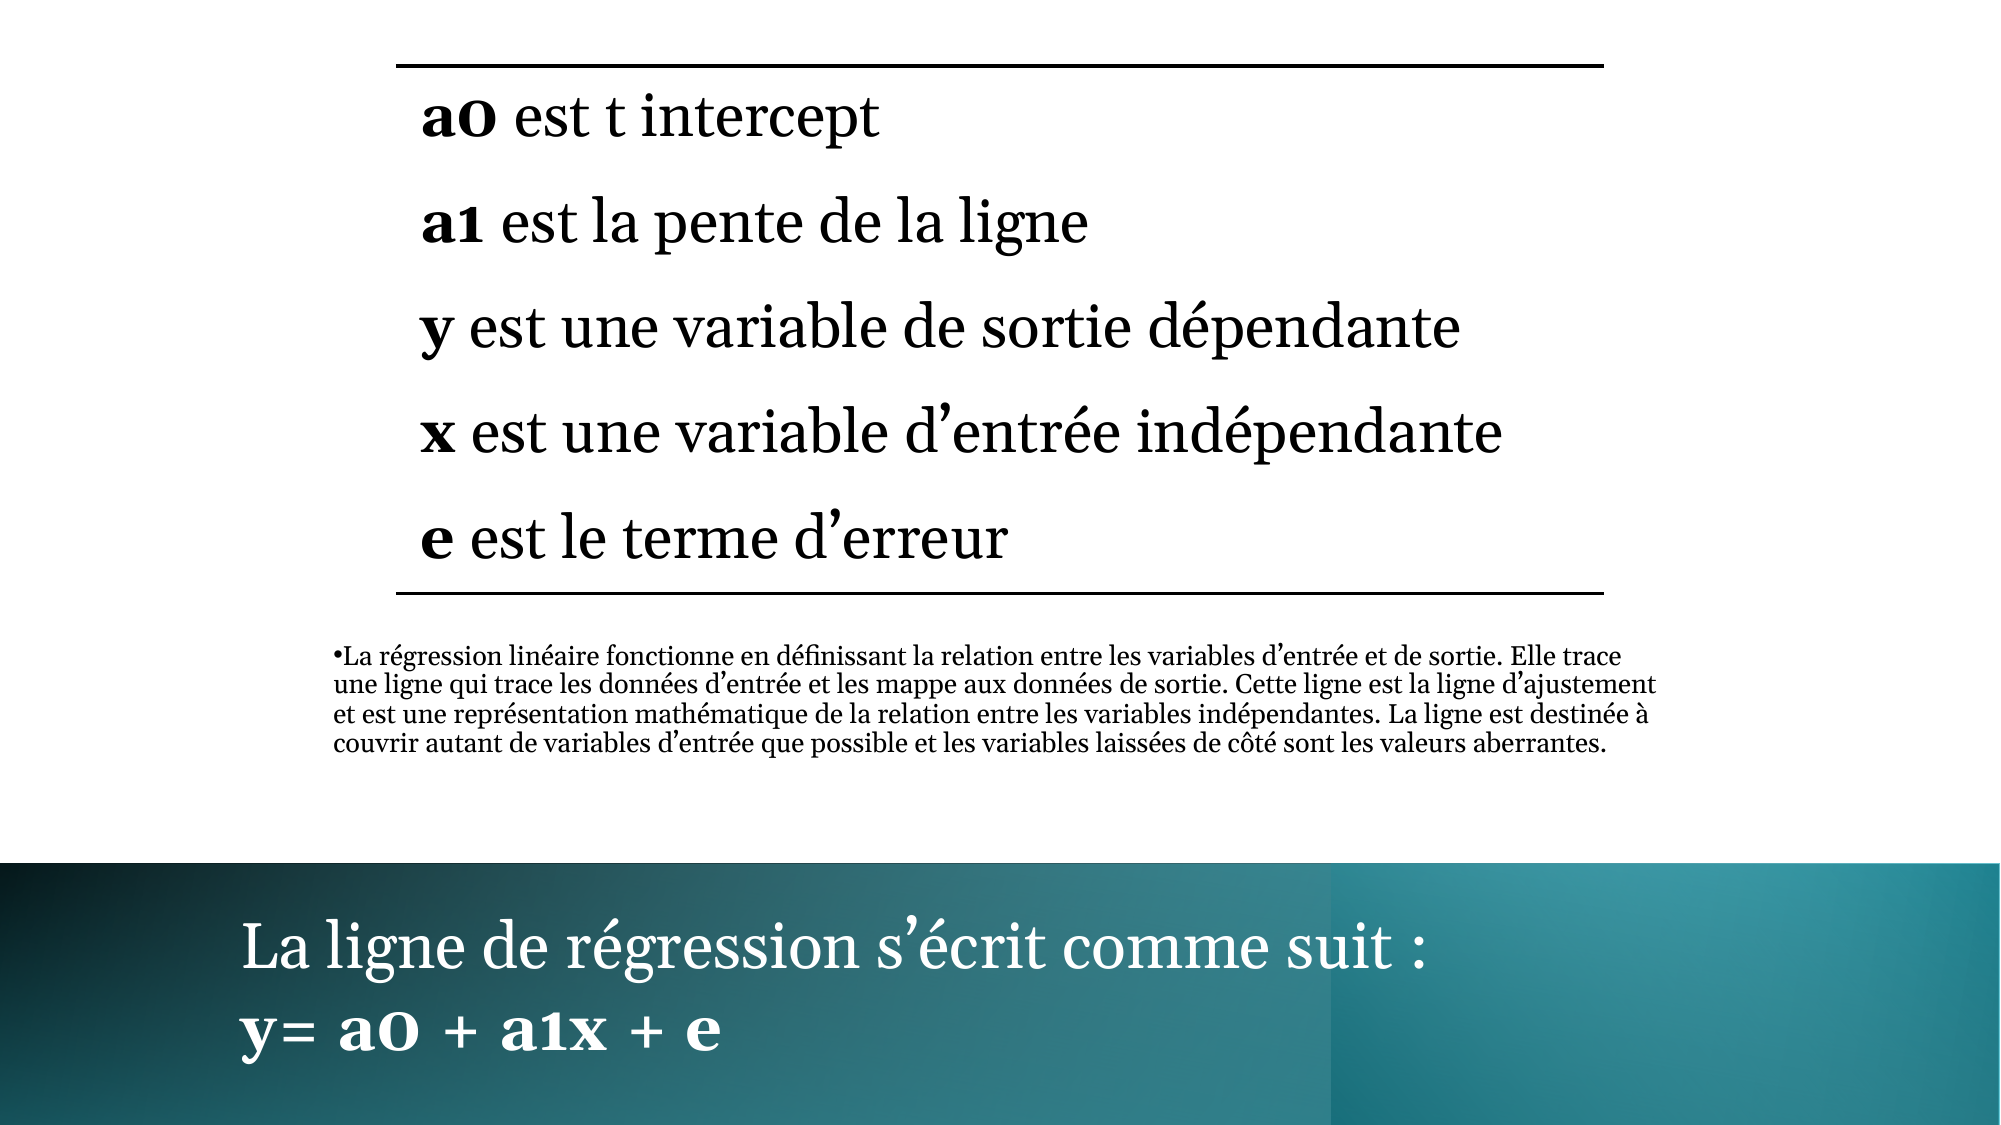

| a0 est t intercept |
| --- |
| a1 est la pente de la ligne |
| y est une variable de sortie dépendante |
| x est une variable d’entrée indépendante |
| e est le terme d’erreur |
La régression linéaire fonctionne en définissant la relation entre les variables d’entrée et de sortie. Elle trace une ligne qui trace les données d’entrée et les mappe aux données de sortie. Cette ligne est la ligne d’ajustement et est une représentation mathématique de la relation entre les variables indépendantes. La ligne est destinée à couvrir autant de variables d’entrée que possible et les variables laissées de côté sont les valeurs aberrantes.

La ligne de régression s’écrit comme suit :
y= a0 + a1x + e